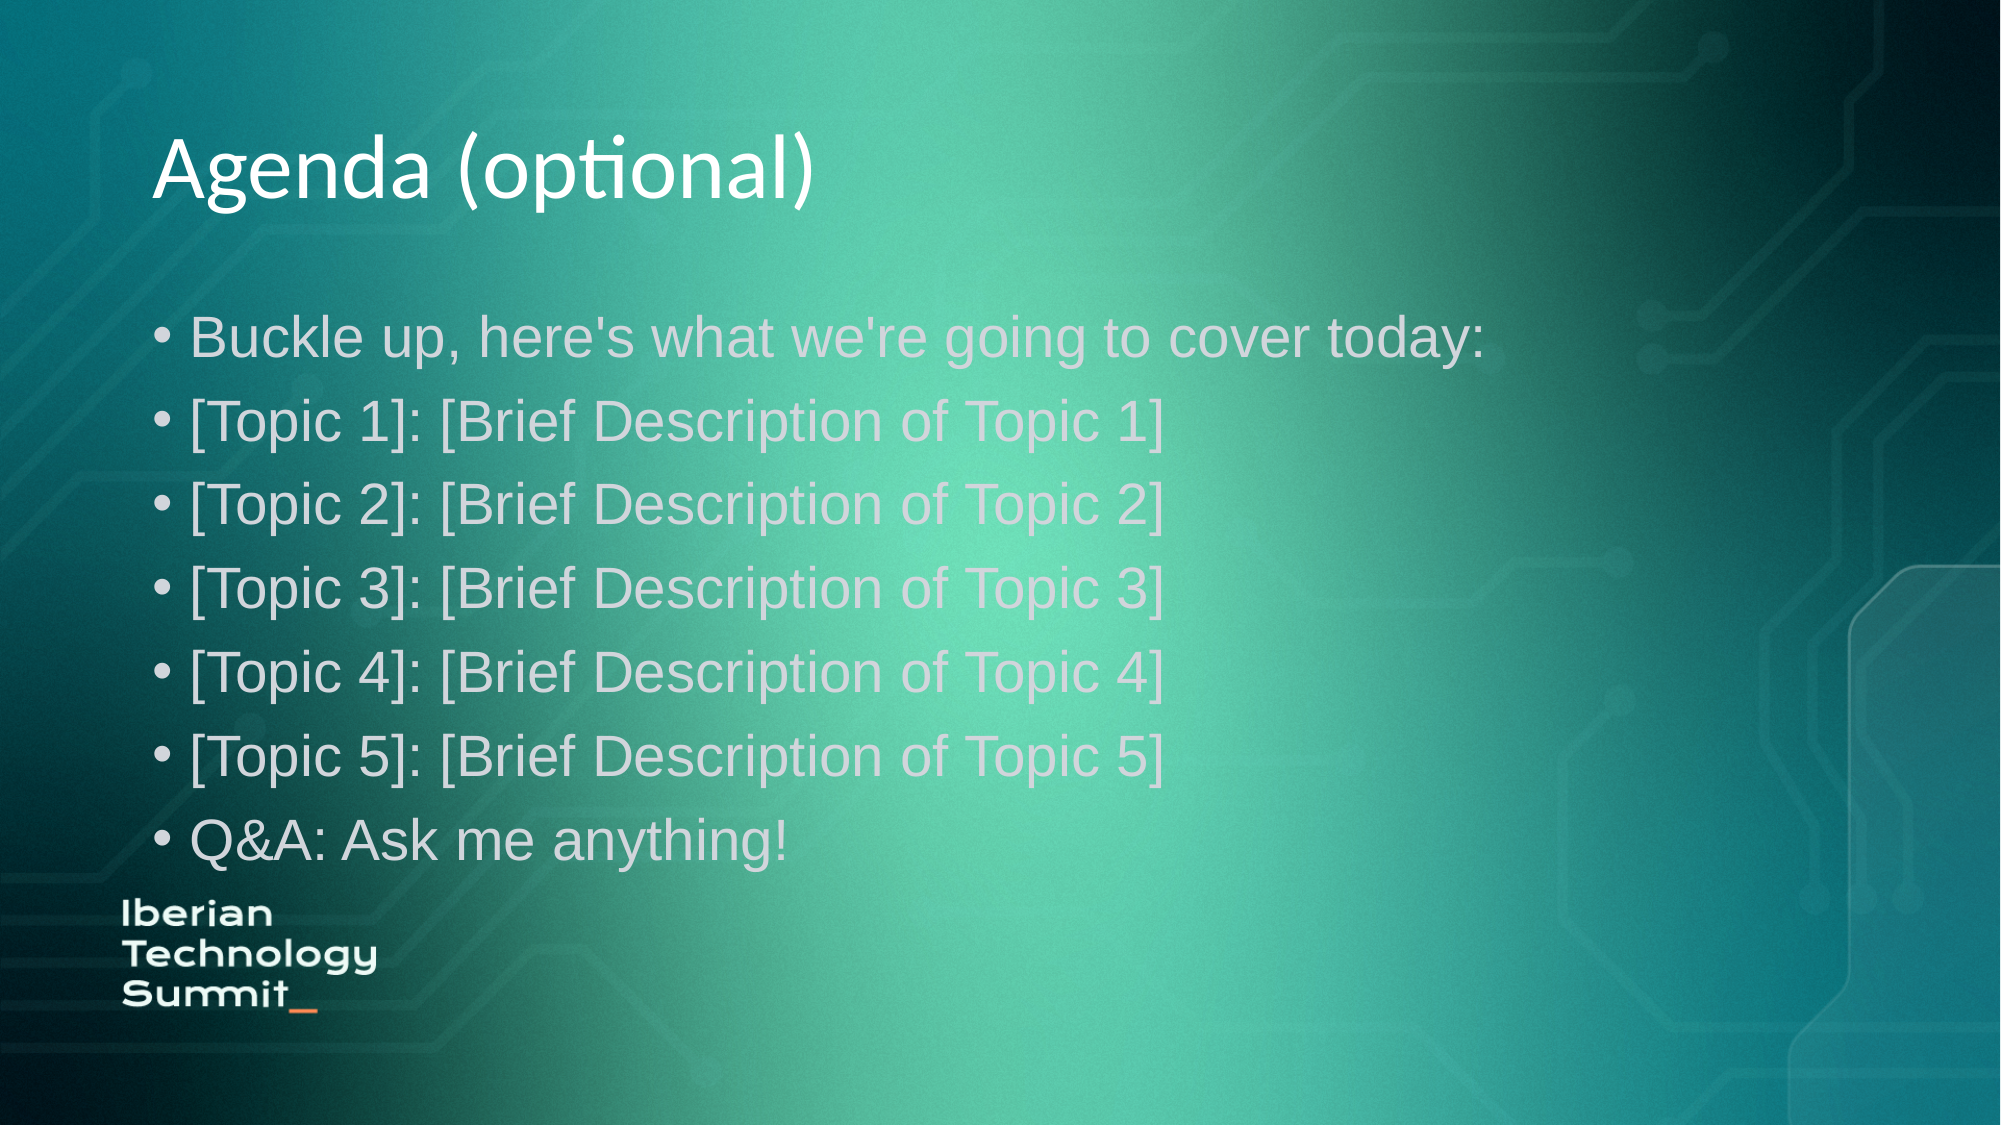

# Agenda (optional)
Buckle up, here's what we're going to cover today:
[Topic 1]: [Brief Description of Topic 1]
[Topic 2]: [Brief Description of Topic 2]
[Topic 3]: [Brief Description of Topic 3]
[Topic 4]: [Brief Description of Topic 4]
[Topic 5]: [Brief Description of Topic 5]
Q&A: Ask me anything!